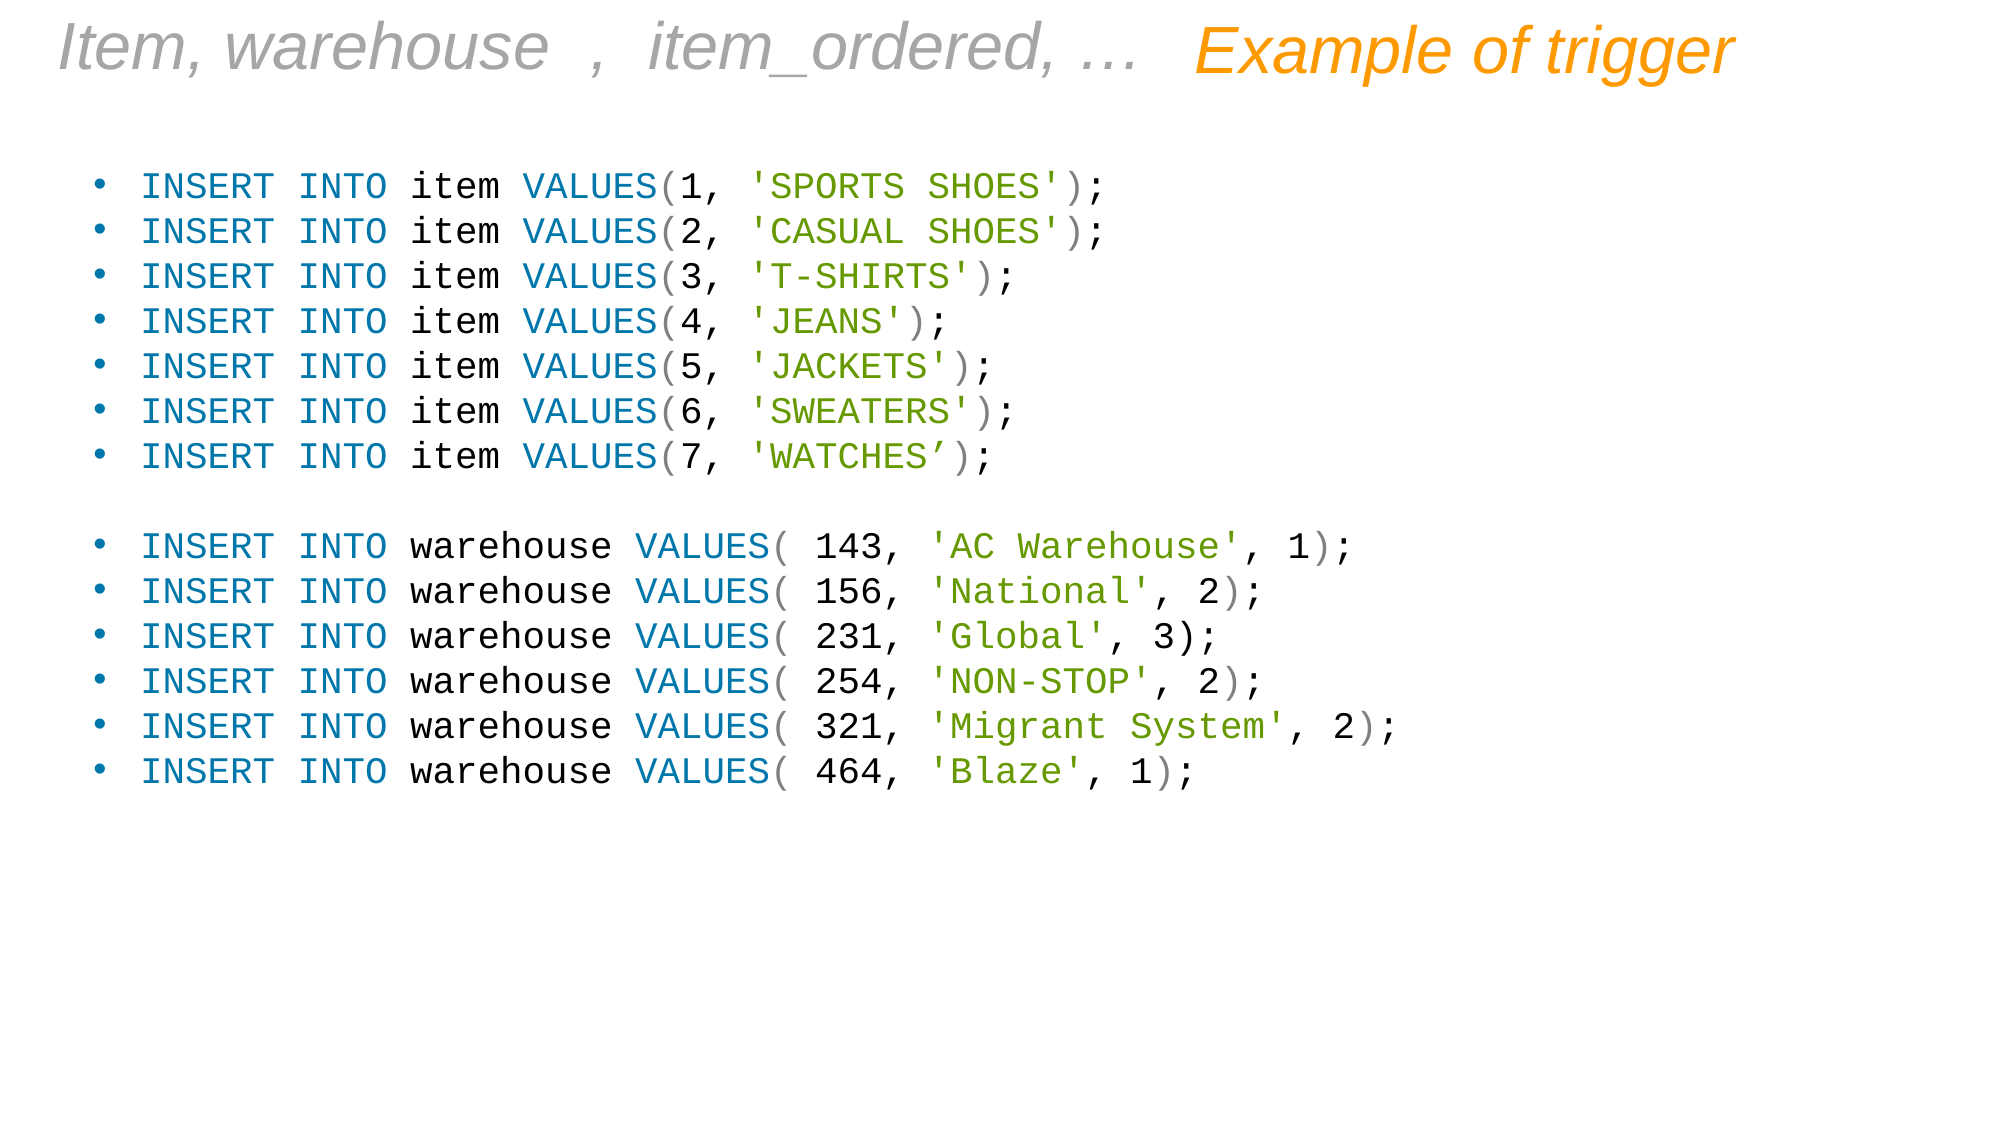

Item, warehouse , item_ordered, …
Example of trigger
INSERT INTO item VALUES(1, 'SPORTS SHOES');
INSERT INTO item VALUES(2, 'CASUAL SHOES');
INSERT INTO item VALUES(3, 'T-SHIRTS');
INSERT INTO item VALUES(4, 'JEANS');
INSERT INTO item VALUES(5, 'JACKETS');
INSERT INTO item VALUES(6, 'SWEATERS');
INSERT INTO item VALUES(7, 'WATCHES’);

INSERT INTO warehouse VALUES( 143, 'AC Warehouse', 1);
INSERT INTO warehouse VALUES( 156, 'National', 2);
INSERT INTO warehouse VALUES( 231, 'Global', 3);
INSERT INTO warehouse VALUES( 254, 'NON-STOP', 2);
INSERT INTO warehouse VALUES( 321, 'Migrant System', 2);
INSERT INTO warehouse VALUES( 464, 'Blaze', 1);